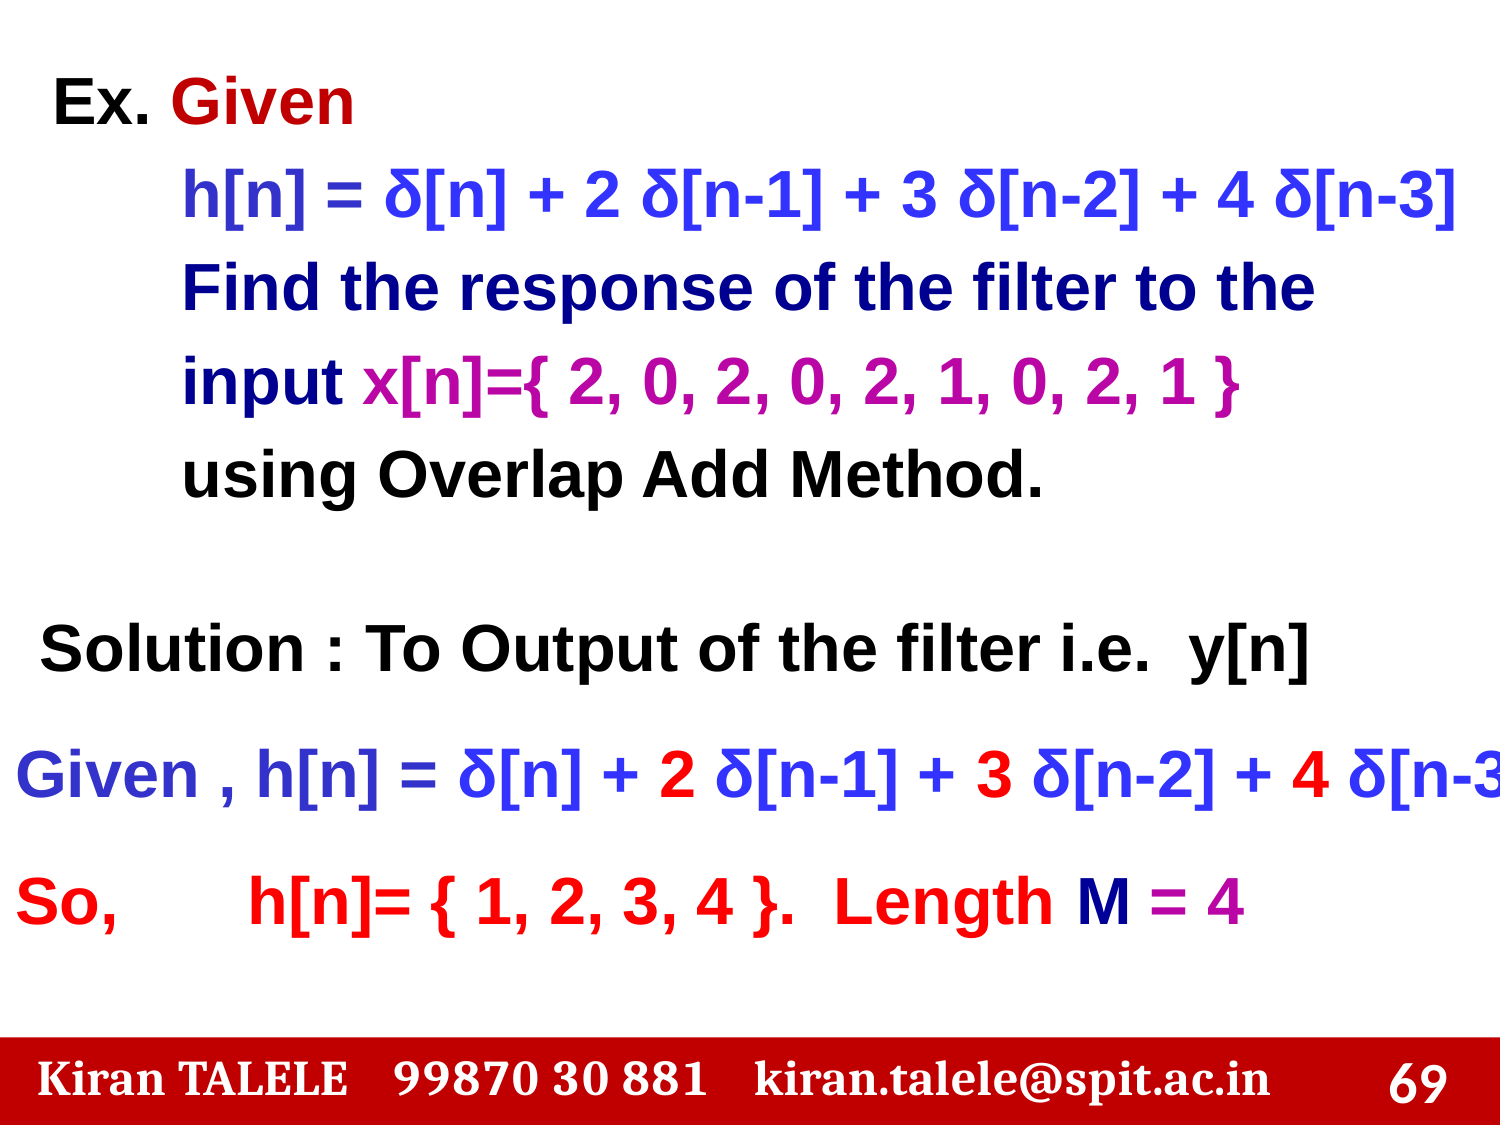

Ex. Given
         h[n] = δ[n] + 2 δ[n-1] + 3 δ[n-2] + 4 δ[n-3]
         Find the response of the filter to the
         input x[n]={ 2, 0, 2, 0, 2, 1, 0, 2, 1 }
         using Overlap Add Method.

Solution : To Output of the filter i.e.  y[n]
Given , h[n] = δ[n] + 2 δ[n-1] + 3 δ[n-2] + 4 δ[n-3]
So,       h[n]= { 1, 2, 3, 4 }.  Length M = 4
21-11-2011
TALELE
69
  Kiran TALELE    99870 30 881    kiran.talele@spit.ac.in
69